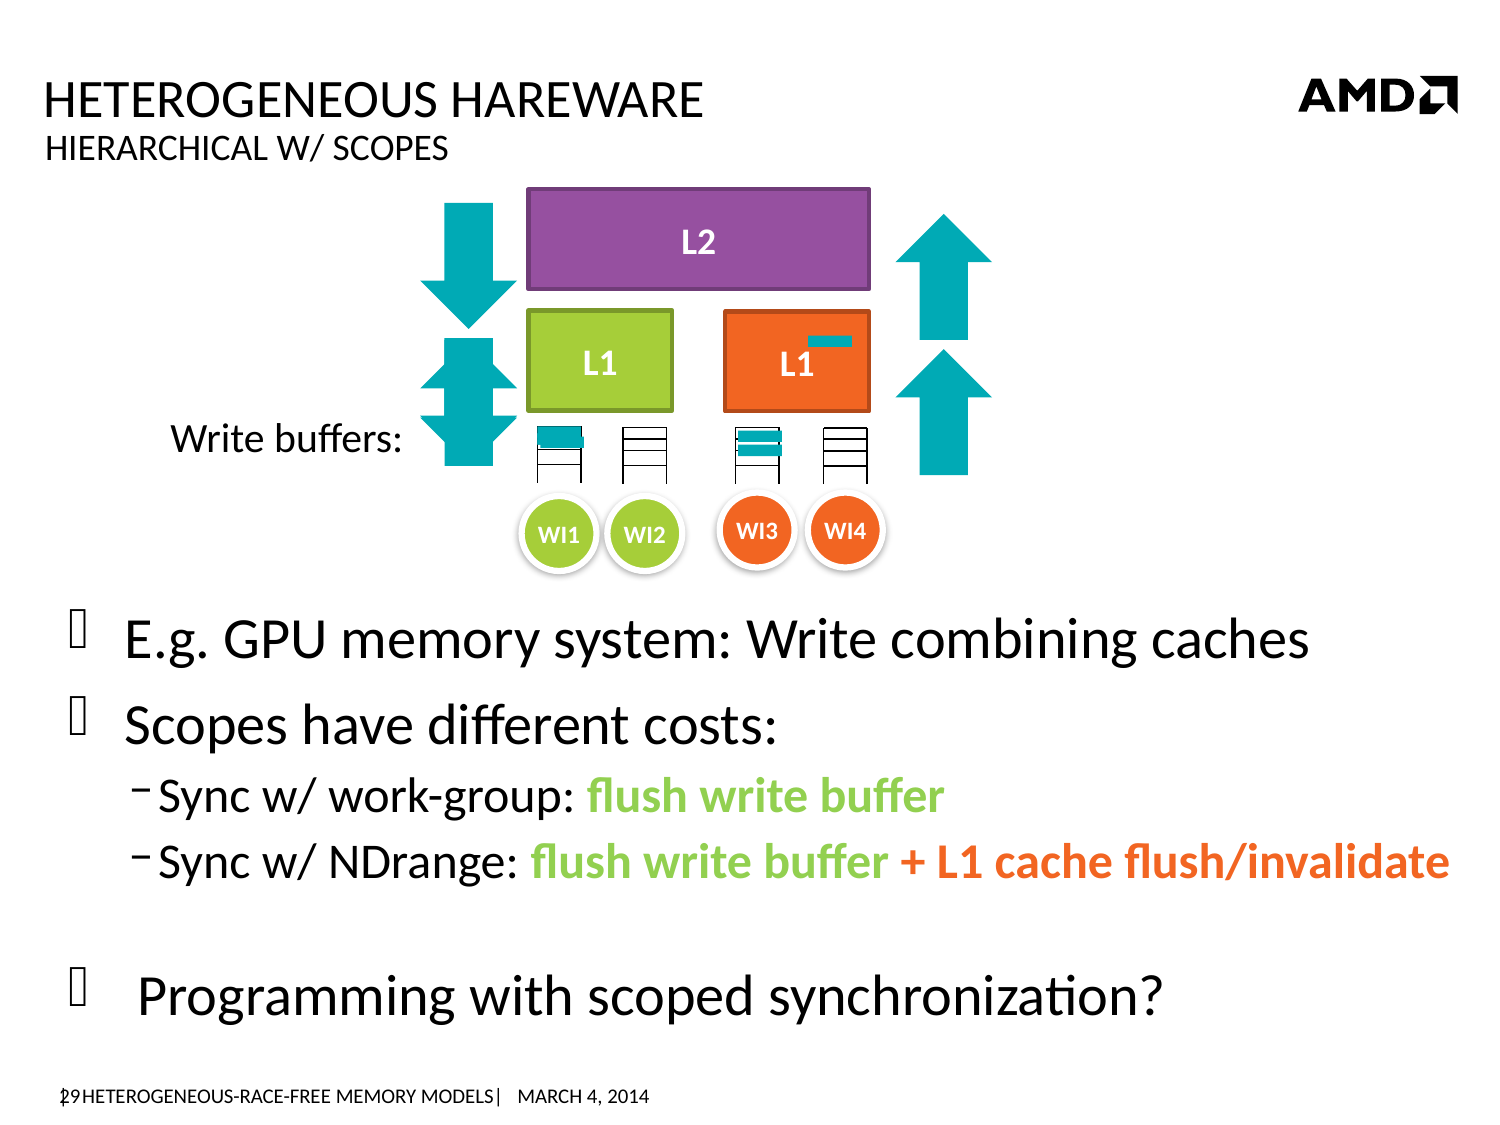

# Heterogeneous HAREWARE
hierarchical W/ Scopes
L2
L1
L1
WI4
WI3
WI1
WI2

Write buffers:

E.g. GPU memory system: Write combining caches
Scopes have different costs:
Sync w/ work-group: flush write buffer
Sync w/ NDrange: flush write buffer + L1 cache flush/invalidate

 Programming with scoped synchronization?